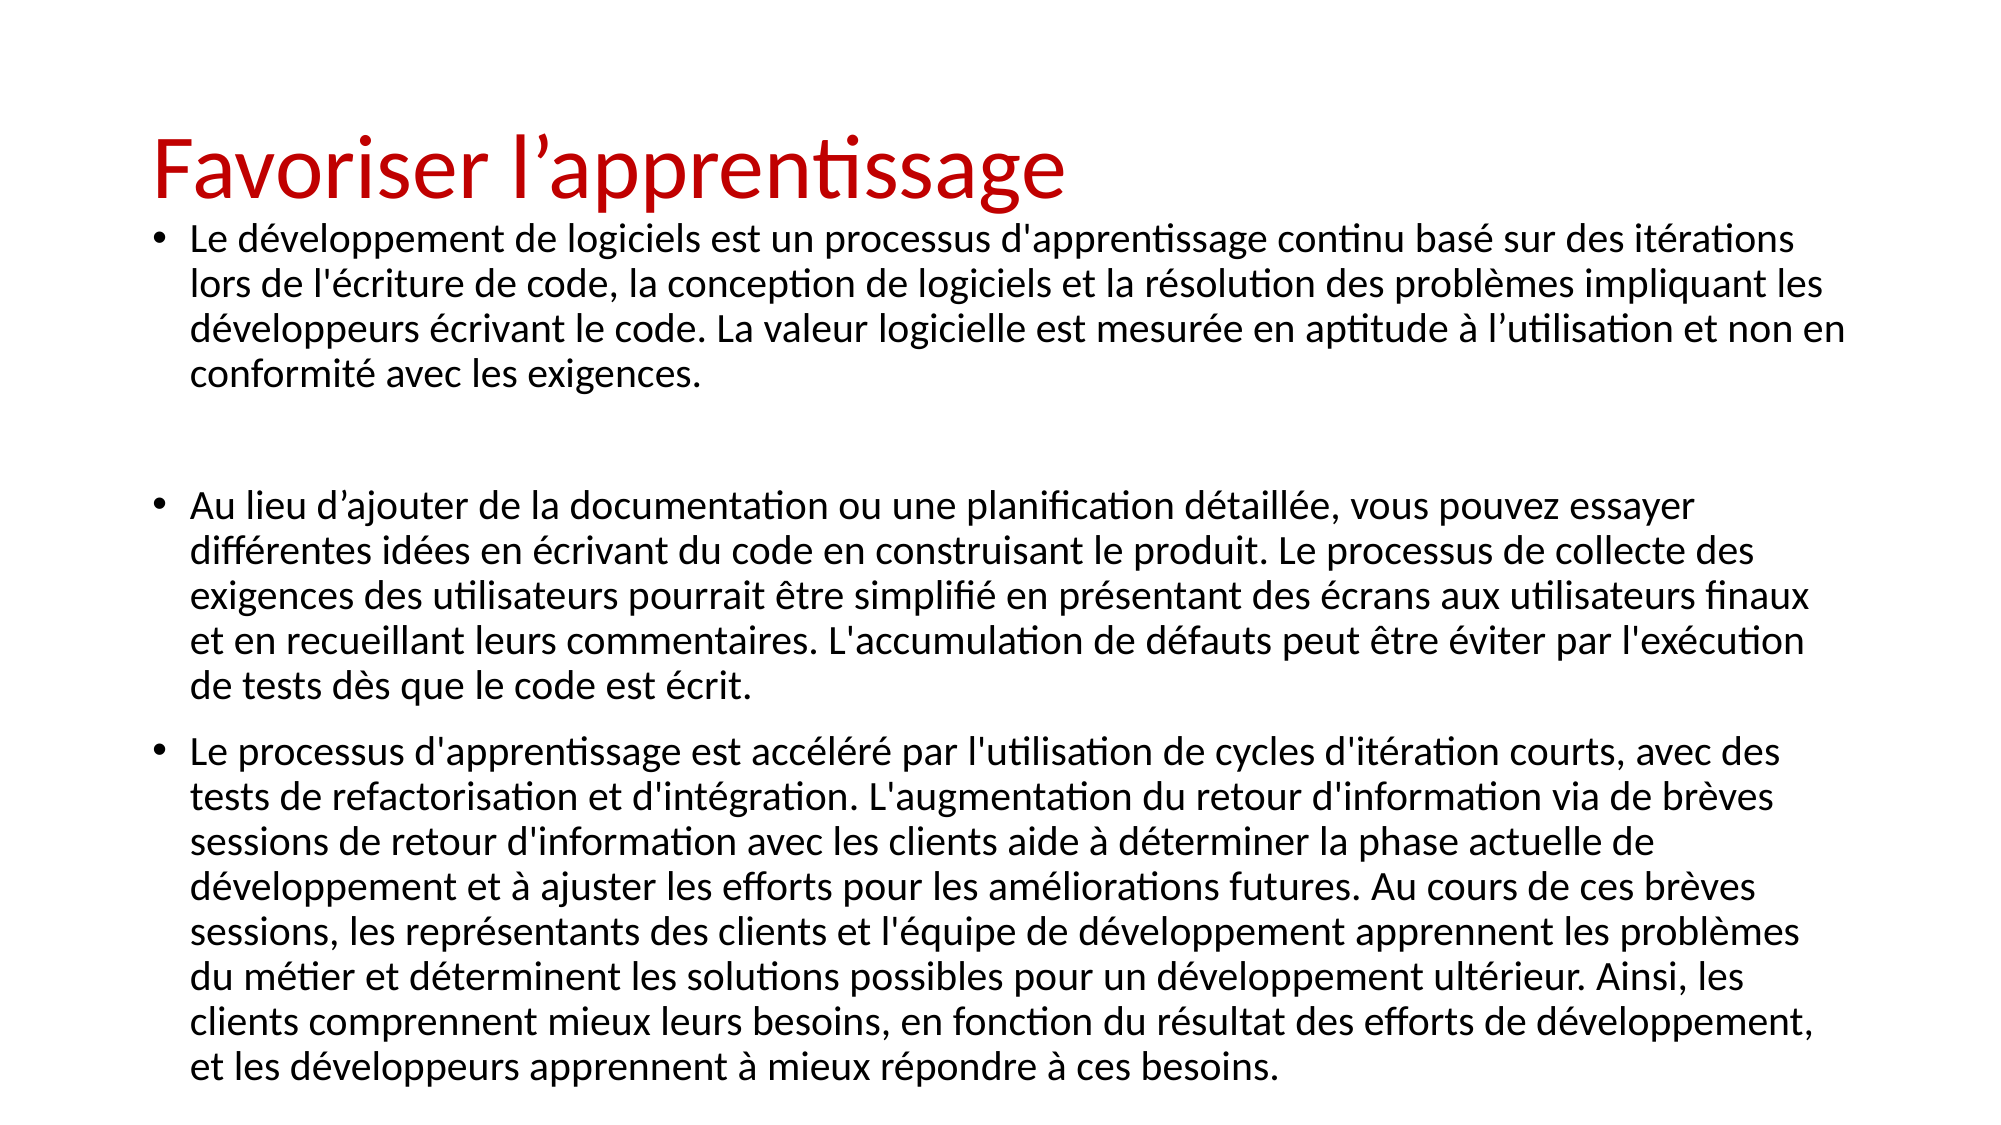

# Favoriser l’apprentissage
Le développement de logiciels est un processus d'apprentissage continu basé sur des itérations lors de l'écriture de code, la conception de logiciels et la résolution des problèmes impliquant les développeurs écrivant le code. La valeur logicielle est mesurée en aptitude à l’utilisation et non en conformité avec les exigences.

Au lieu d’ajouter de la documentation ou une planification détaillée, vous pouvez essayer différentes idées en écrivant du code en construisant le produit. Le processus de collecte des exigences des utilisateurs pourrait être simplifié en présentant des écrans aux utilisateurs finaux et en recueillant leurs commentaires. L'accumulation de défauts peut être éviter par l'exécution de tests dès que le code est écrit.
Le processus d'apprentissage est accéléré par l'utilisation de cycles d'itération courts, avec des tests de refactorisation et d'intégration. L'augmentation du retour d'information via de brèves sessions de retour d'information avec les clients aide à déterminer la phase actuelle de développement et à ajuster les efforts pour les améliorations futures. Au cours de ces brèves sessions, les représentants des clients et l'équipe de développement apprennent les problèmes du métier et déterminent les solutions possibles pour un développement ultérieur. Ainsi, les clients comprennent mieux leurs besoins, en fonction du résultat des efforts de développement, et les développeurs apprennent à mieux répondre à ces besoins.